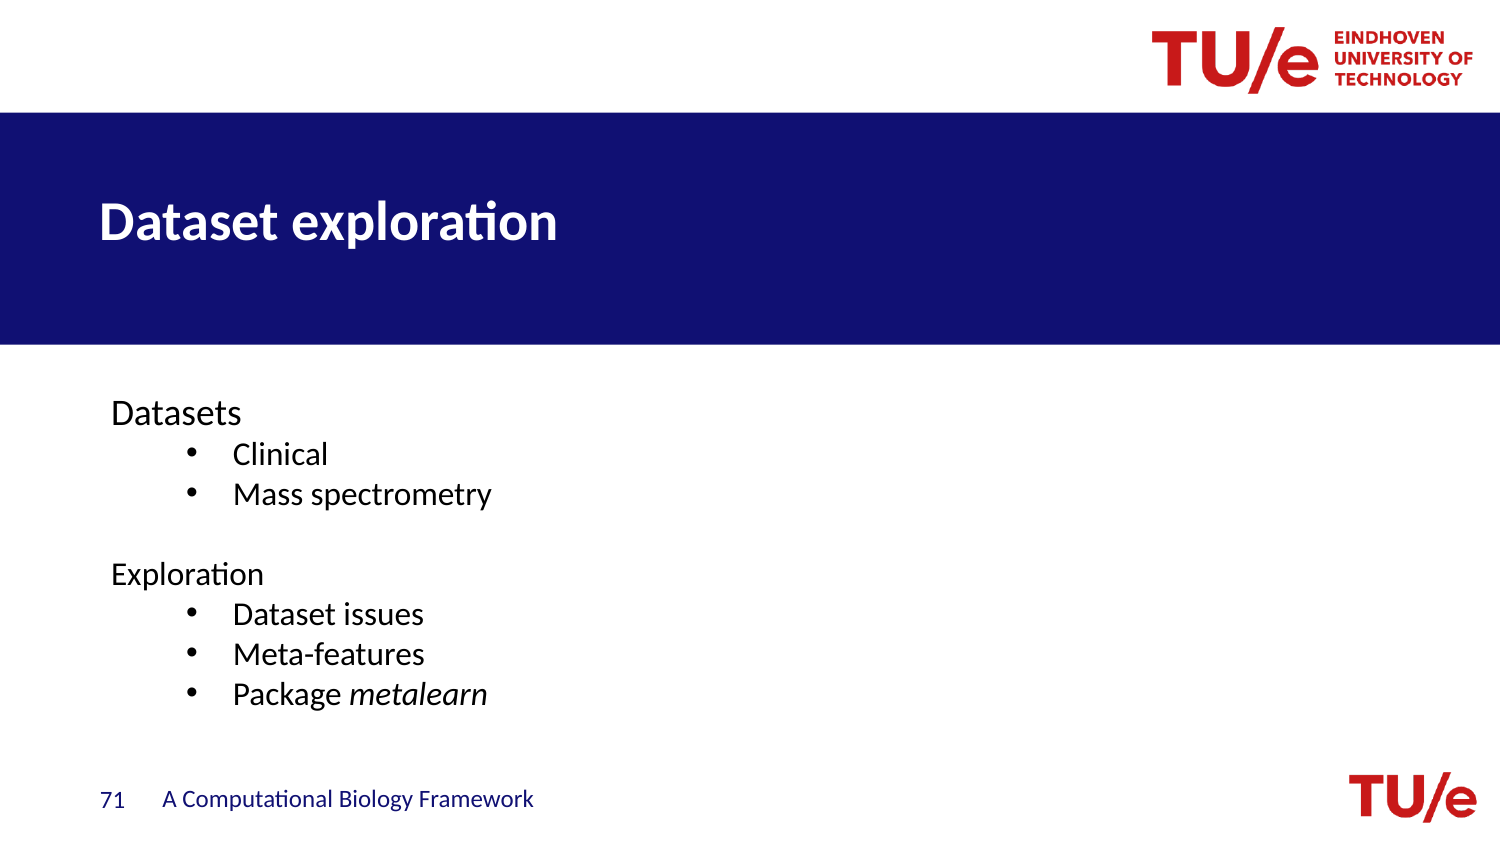

# Dataset exploration
Datasets
Clinical
Mass spectrometry

Exploration
Dataset issues
Meta-features
Package metalearn
A Computational Biology Framework
71